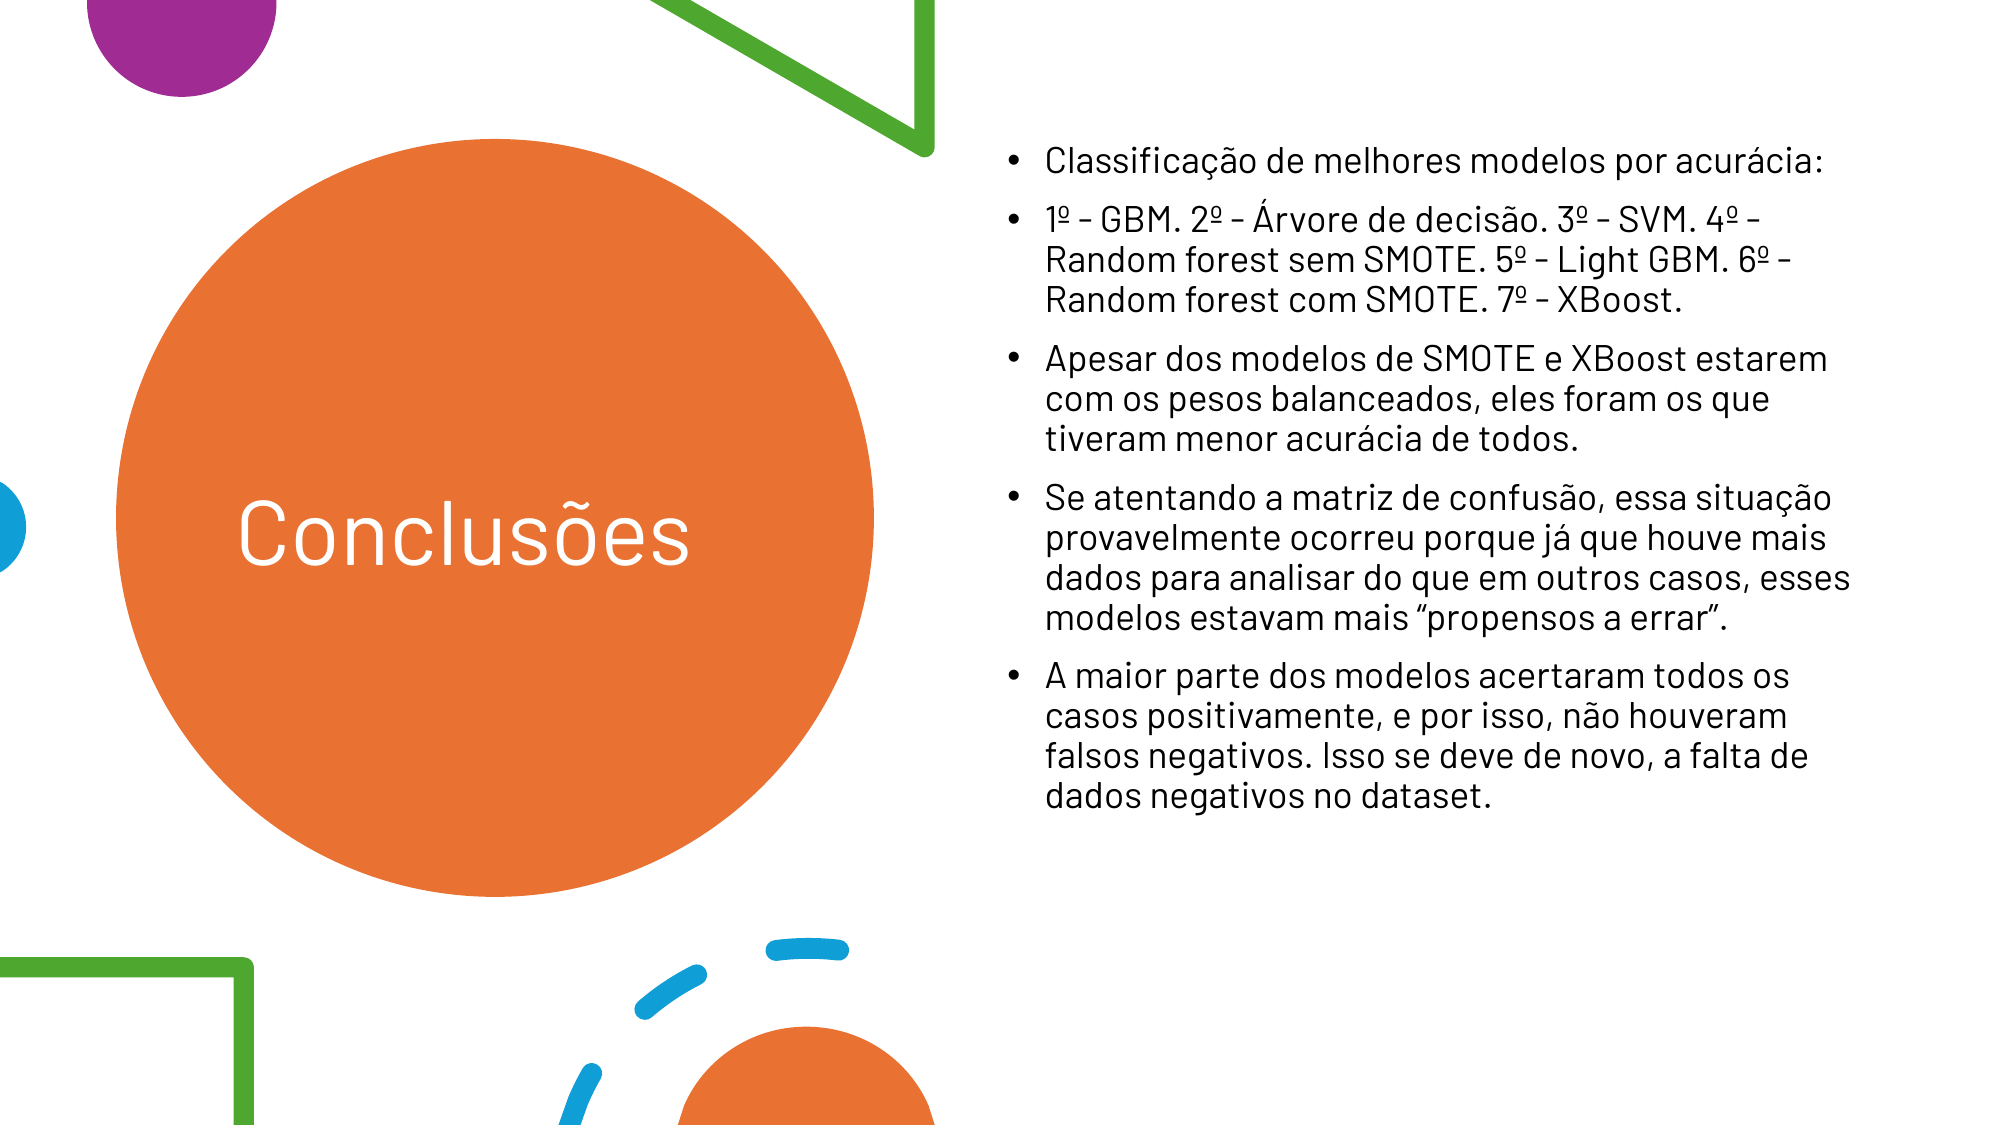

Classificação de melhores modelos por acurácia:
1º - GBM. 2º - Árvore de decisão. 3º - SVM. 4º - Random forest sem SMOTE. 5º - Light GBM. 6º - Random forest com SMOTE. 7º - XBoost.
Apesar dos modelos de SMOTE e XBoost estarem com os pesos balanceados, eles foram os que tiveram menor acurácia de todos.
Se atentando a matriz de confusão, essa situação provavelmente ocorreu porque já que houve mais dados para analisar do que em outros casos, esses modelos estavam mais “propensos a errar”.
A maior parte dos modelos acertaram todos os casos positivamente, e por isso, não houveram falsos negativos. Isso se deve de novo, a falta de dados negativos no dataset.

# Conclusões